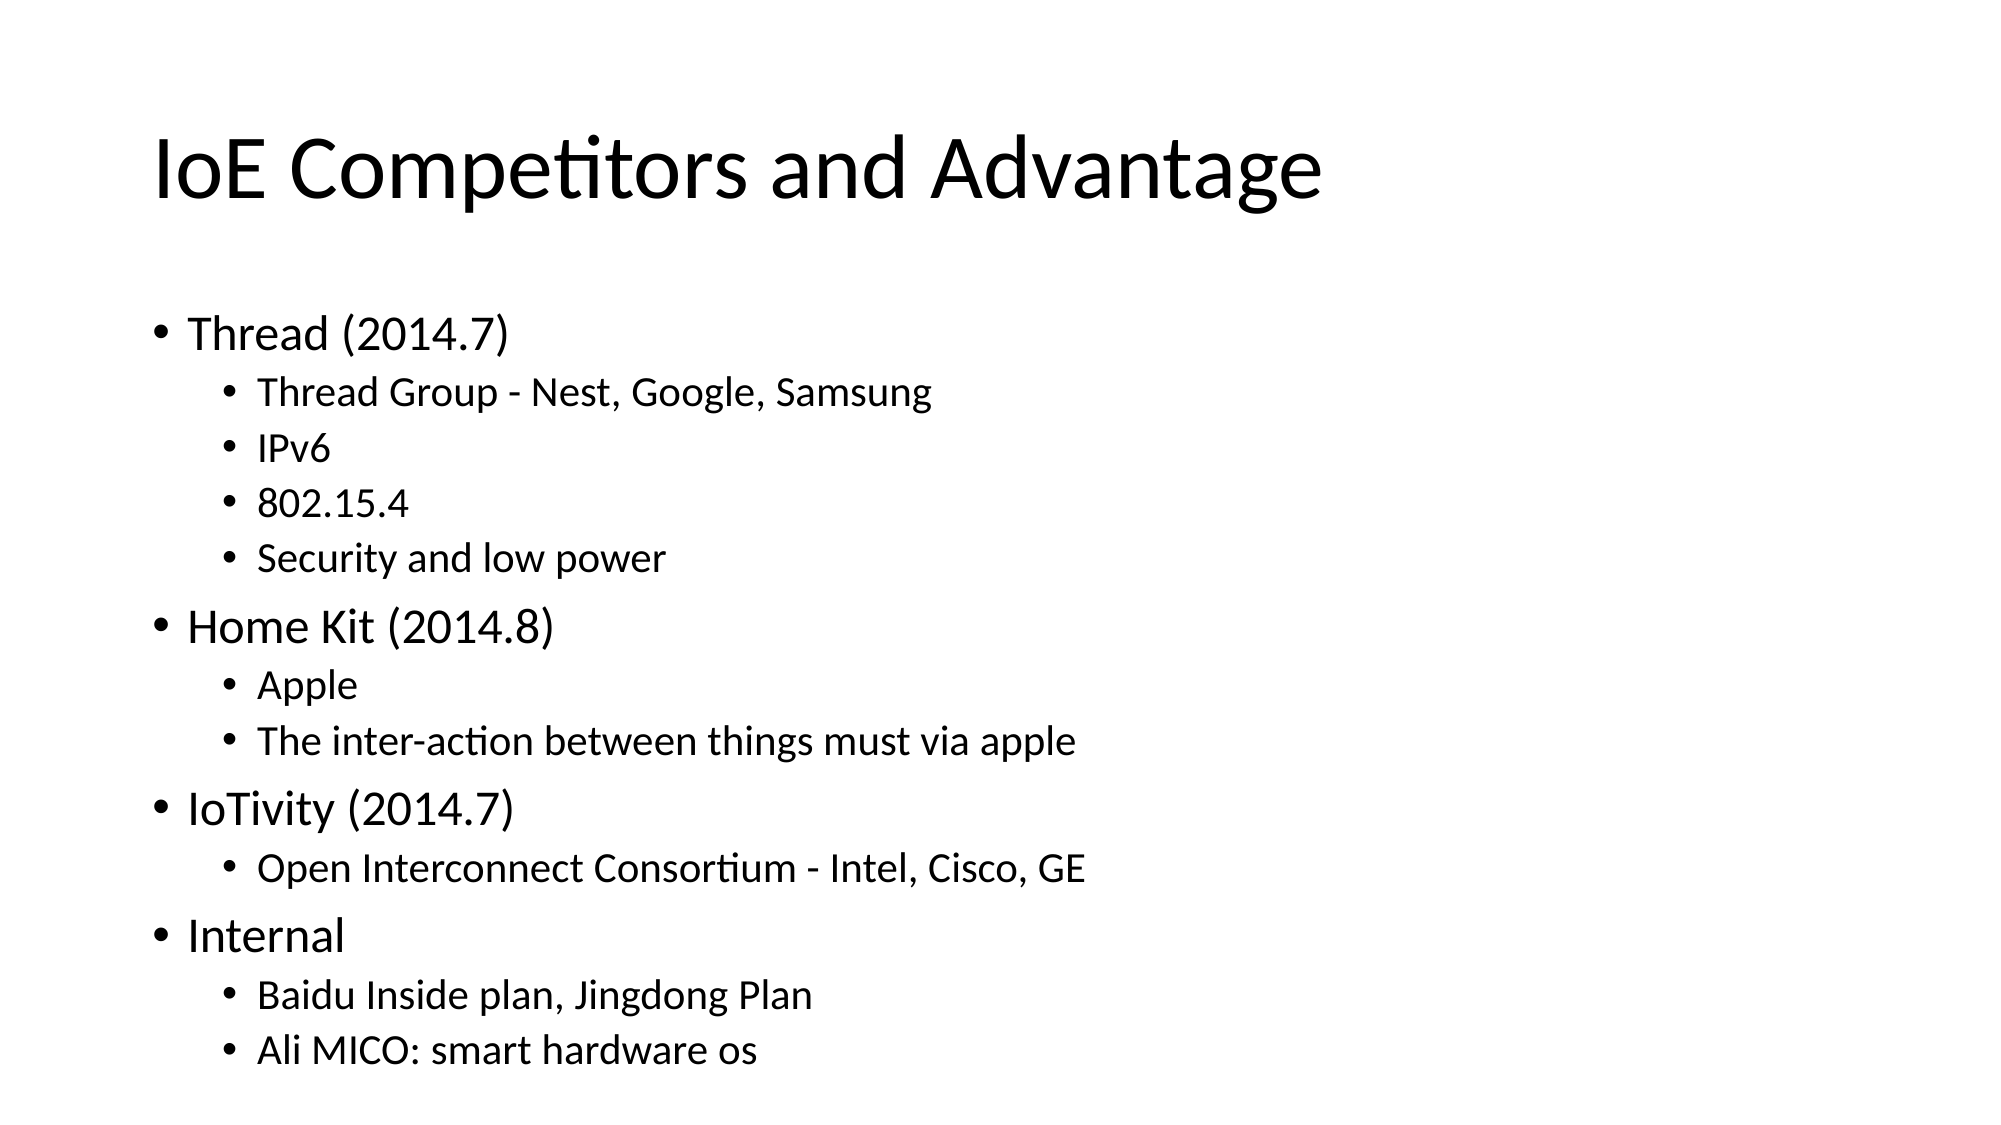

# IoE Competitors and Advantage
Thread (2014.7)
Thread Group - Nest, Google, Samsung
IPv6
802.15.4
Security and low power
Home Kit (2014.8)
Apple
The inter-action between things must via apple
IoTivity (2014.7)
Open Interconnect Consortium - Intel, Cisco, GE
Internal
Baidu Inside plan, Jingdong Plan
Ali MICO: smart hardware os